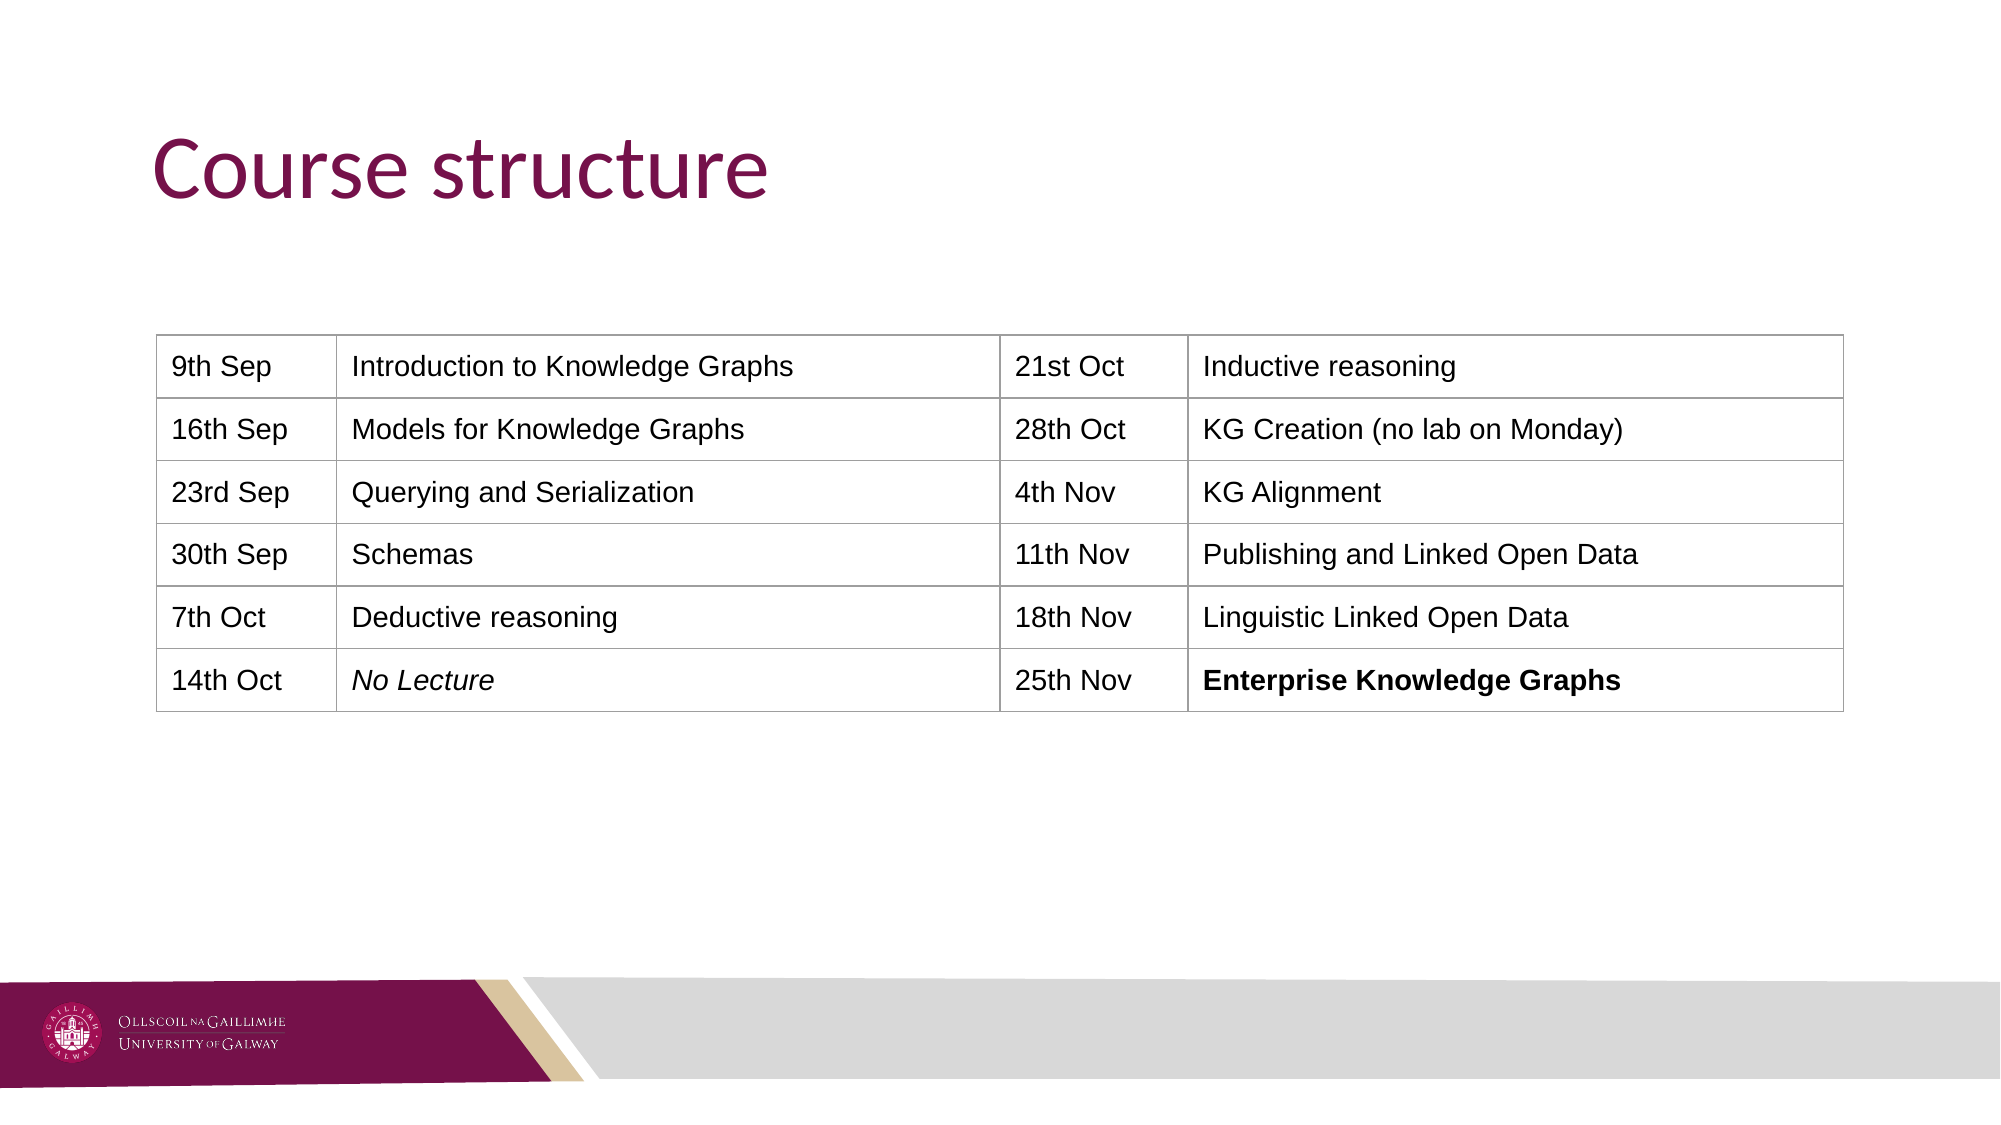

# Course structure
| 9th Sep | Introduction to Knowledge Graphs | 21st Oct | Inductive reasoning |
| --- | --- | --- | --- |
| 16th Sep | Models for Knowledge Graphs | 28th Oct | KG Creation (no lab on Monday) |
| 23rd Sep | Querying and Serialization | 4th Nov | KG Alignment |
| 30th Sep | Schemas | 11th Nov | Publishing and Linked Open Data |
| 7th Oct | Deductive reasoning | 18th Nov | Linguistic Linked Open Data |
| 14th Oct | No Lecture | 25th Nov | Enterprise Knowledge Graphs |